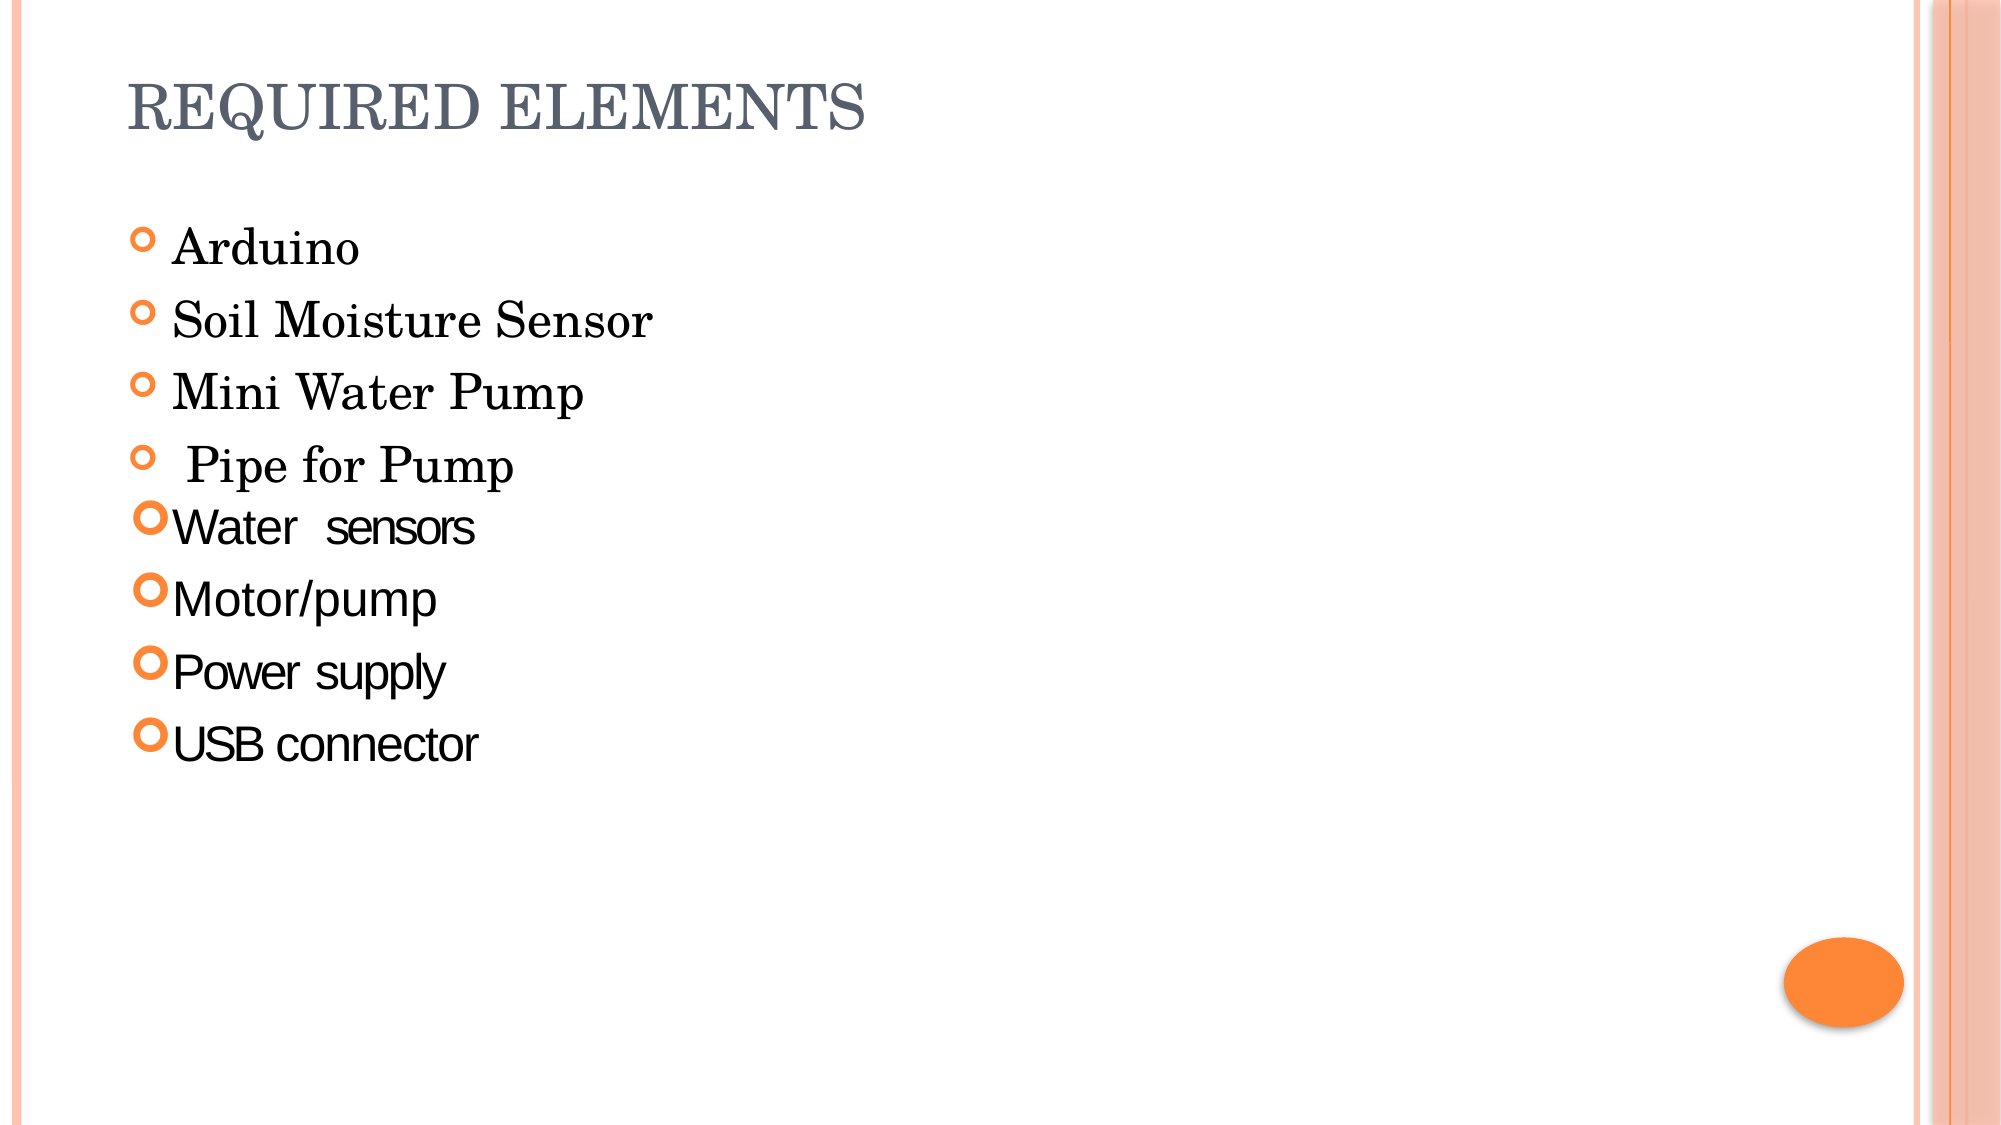

# Required Elements

Arduino
Soil Moisture Sensor
Mini Water Pump
 Pipe for Pump
Water  sensors
Motor/pump
Power supply
USB connector